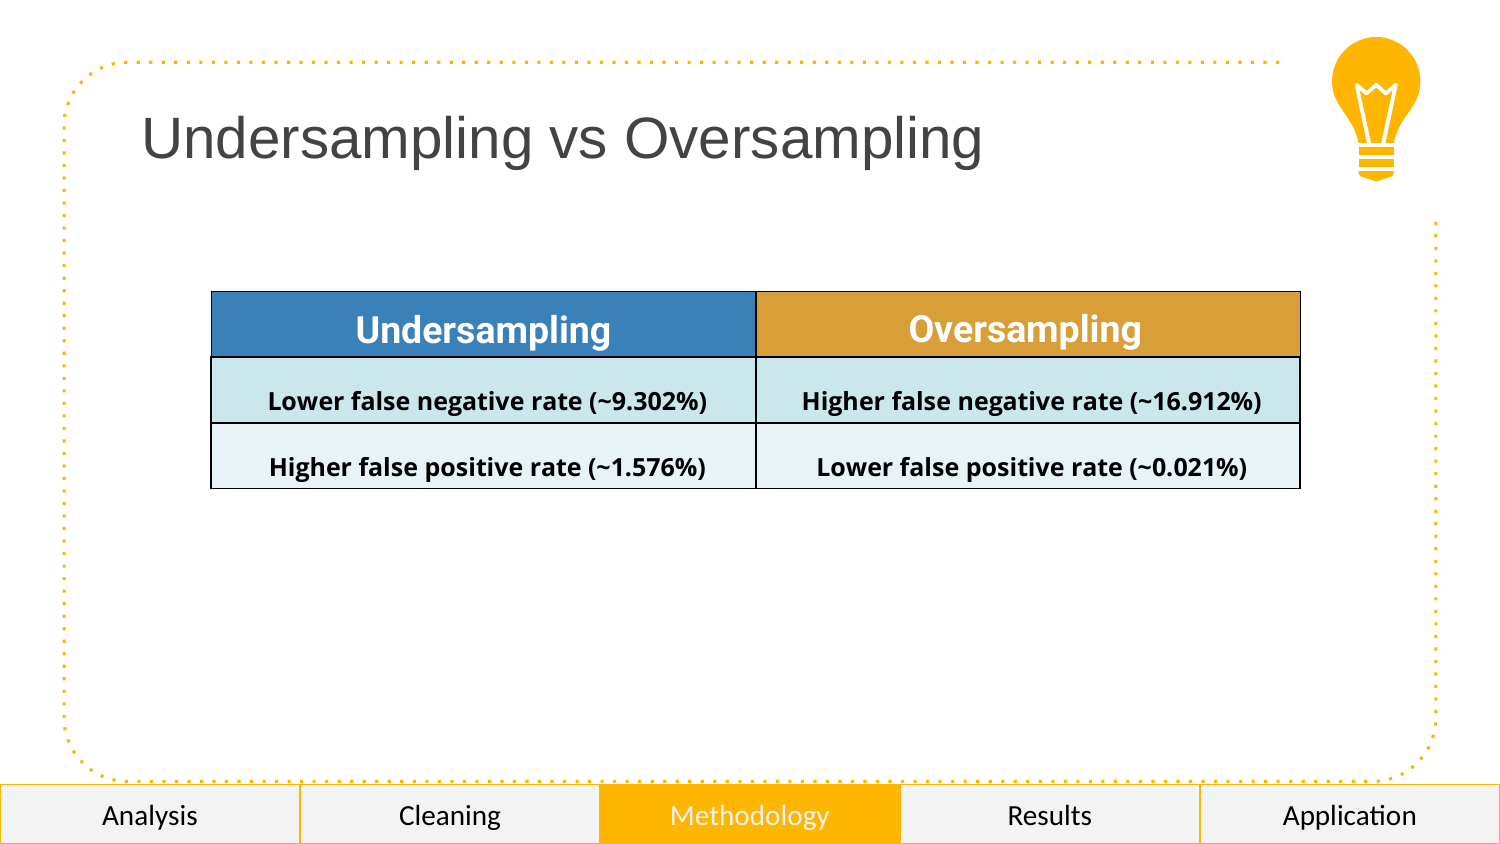

# Undersampling vs Oversampling
| Undersampling | Oversampling |
| --- | --- |
| Lower false negative rate (~9.302%) | Higher false negative rate (~16.912%) |
| Higher false positive rate (~1.576%) | Lower false positive rate (~0.021%) |
As such, we concluded that undersampling would be a better option as it is more accurate in predicting fraudulent transactions, albeit at the cost of a higher false positive rate.
Analysis
Analysis
Cleaning
Cleaning
Methodology
Methodology
Results
Results
Application
Application